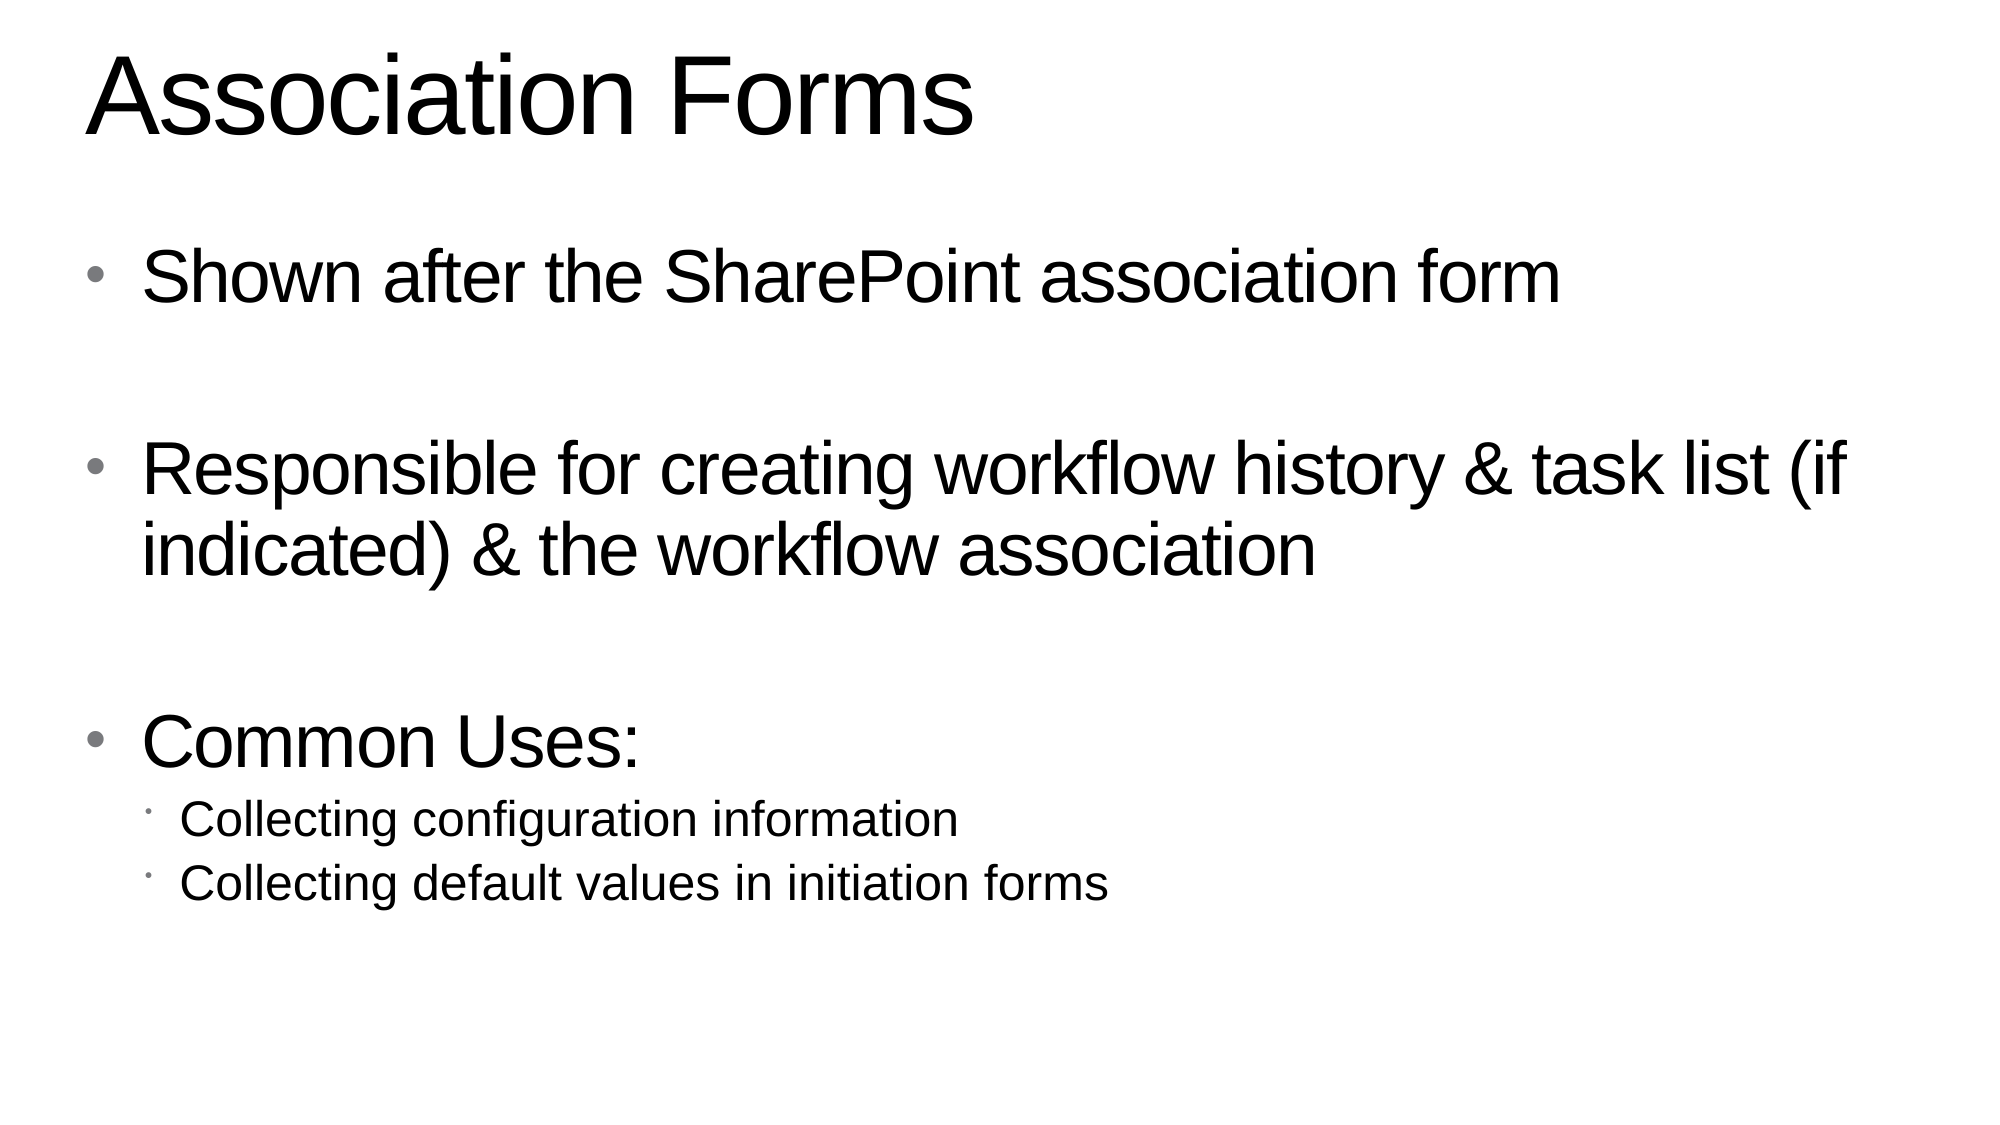

# Association Forms
Shown after the SharePoint association form

Responsible for creating workflow history & task list (if indicated) & the workflow association

Common Uses:
Collecting configuration information
Collecting default values in initiation forms